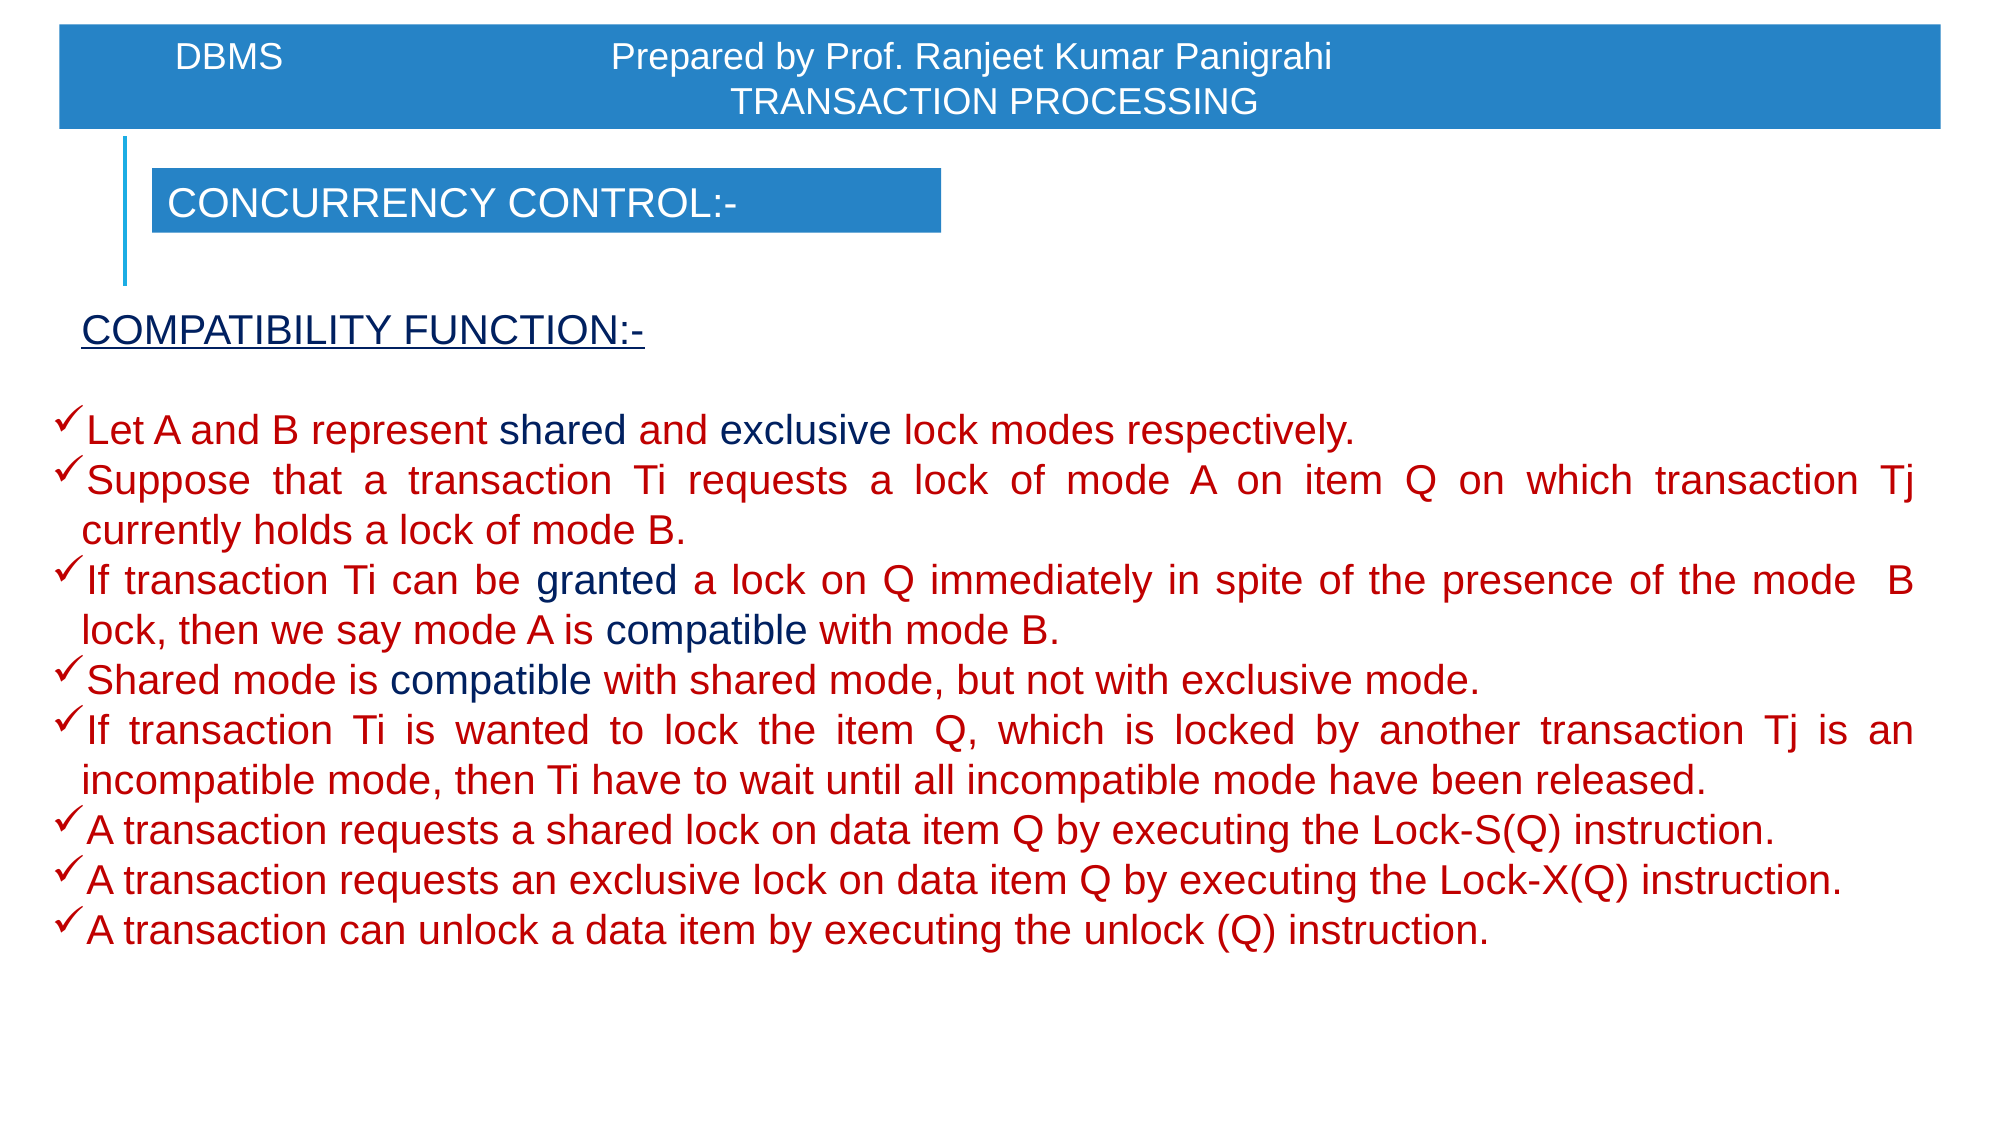

DBMS		             Prepared by Prof. Ranjeet Kumar Panigrahi				TRANSACTION PROCESSING
CONCURRENCY CONTROL:-
COMPATIBILITY FUNCTION:-

Let A and B represent shared and exclusive lock modes respectively.
Suppose that a transaction Ti requests a lock of mode A on item Q on which transaction Tj currently holds a lock of mode B.
If transaction Ti can be granted a lock on Q immediately in spite of the presence of the mode  B lock, then we say mode A is compatible with mode B.
Shared mode is compatible with shared mode, but not with exclusive mode.
If transaction Ti is wanted to lock the item Q, which is locked by another transaction Tj is an incompatible mode, then Ti have to wait until all incompatible mode have been released.
A transaction requests a shared lock on data item Q by executing the Lock-S(Q) instruction.
A transaction requests an exclusive lock on data item Q by executing the Lock-X(Q) instruction.
A transaction can unlock a data item by executing the unlock (Q) instruction.